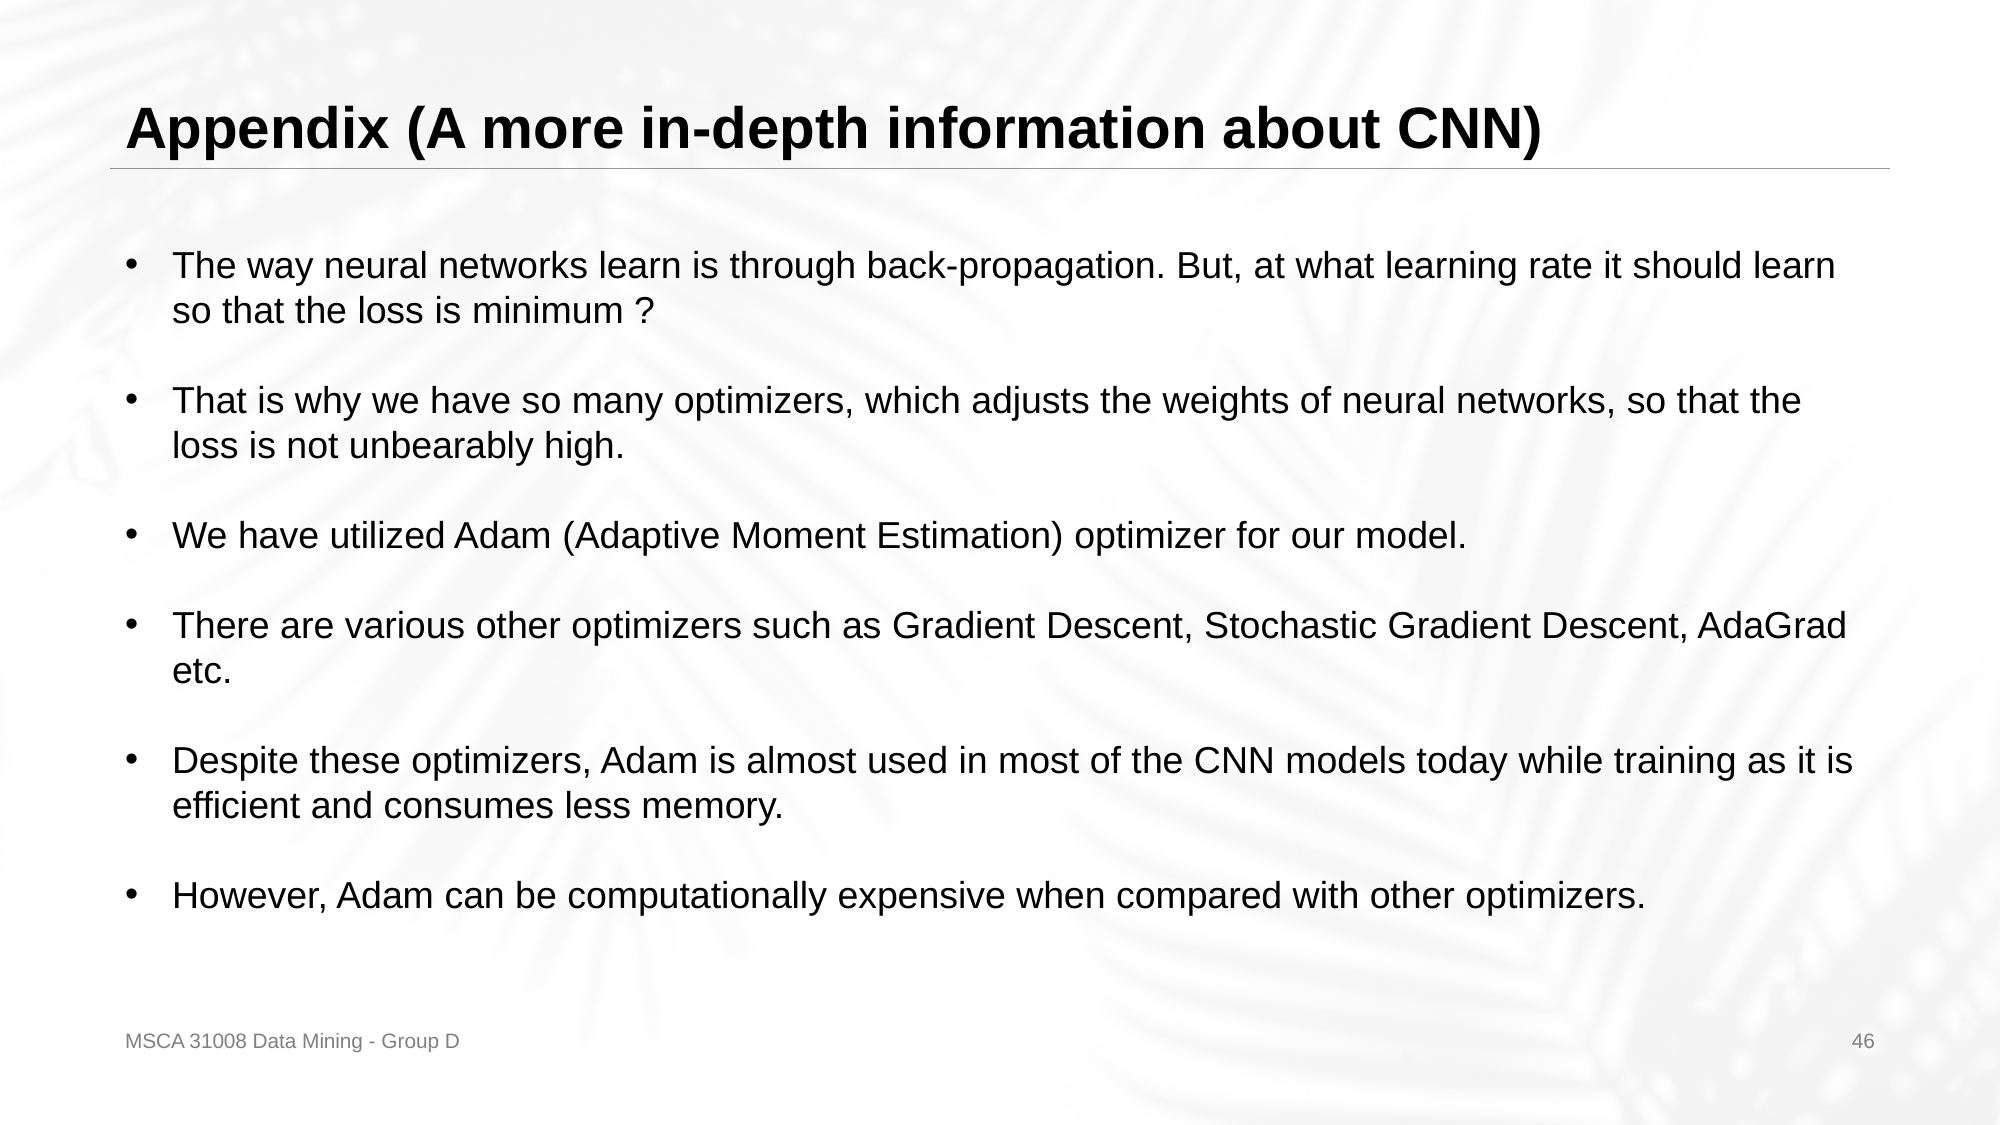

# Appendix (A more in-depth information about CNN)

The way neural networks learn is through back-propagation. But, at what learning rate it should learn so that the loss is minimum ?

That is why we have so many optimizers, which adjusts the weights of neural networks, so that the loss is not unbearably high.

We have utilized Adam (Adaptive Moment Estimation) optimizer for our model.

There are various other optimizers such as Gradient Descent, Stochastic Gradient Descent, AdaGrad etc.

Despite these optimizers, Adam is almost used in most of the CNN models today while training as it is efficient and consumes less memory.

However, Adam can be computationally expensive when compared with other optimizers.

MSCA 31008 Data Mining - Group D
46